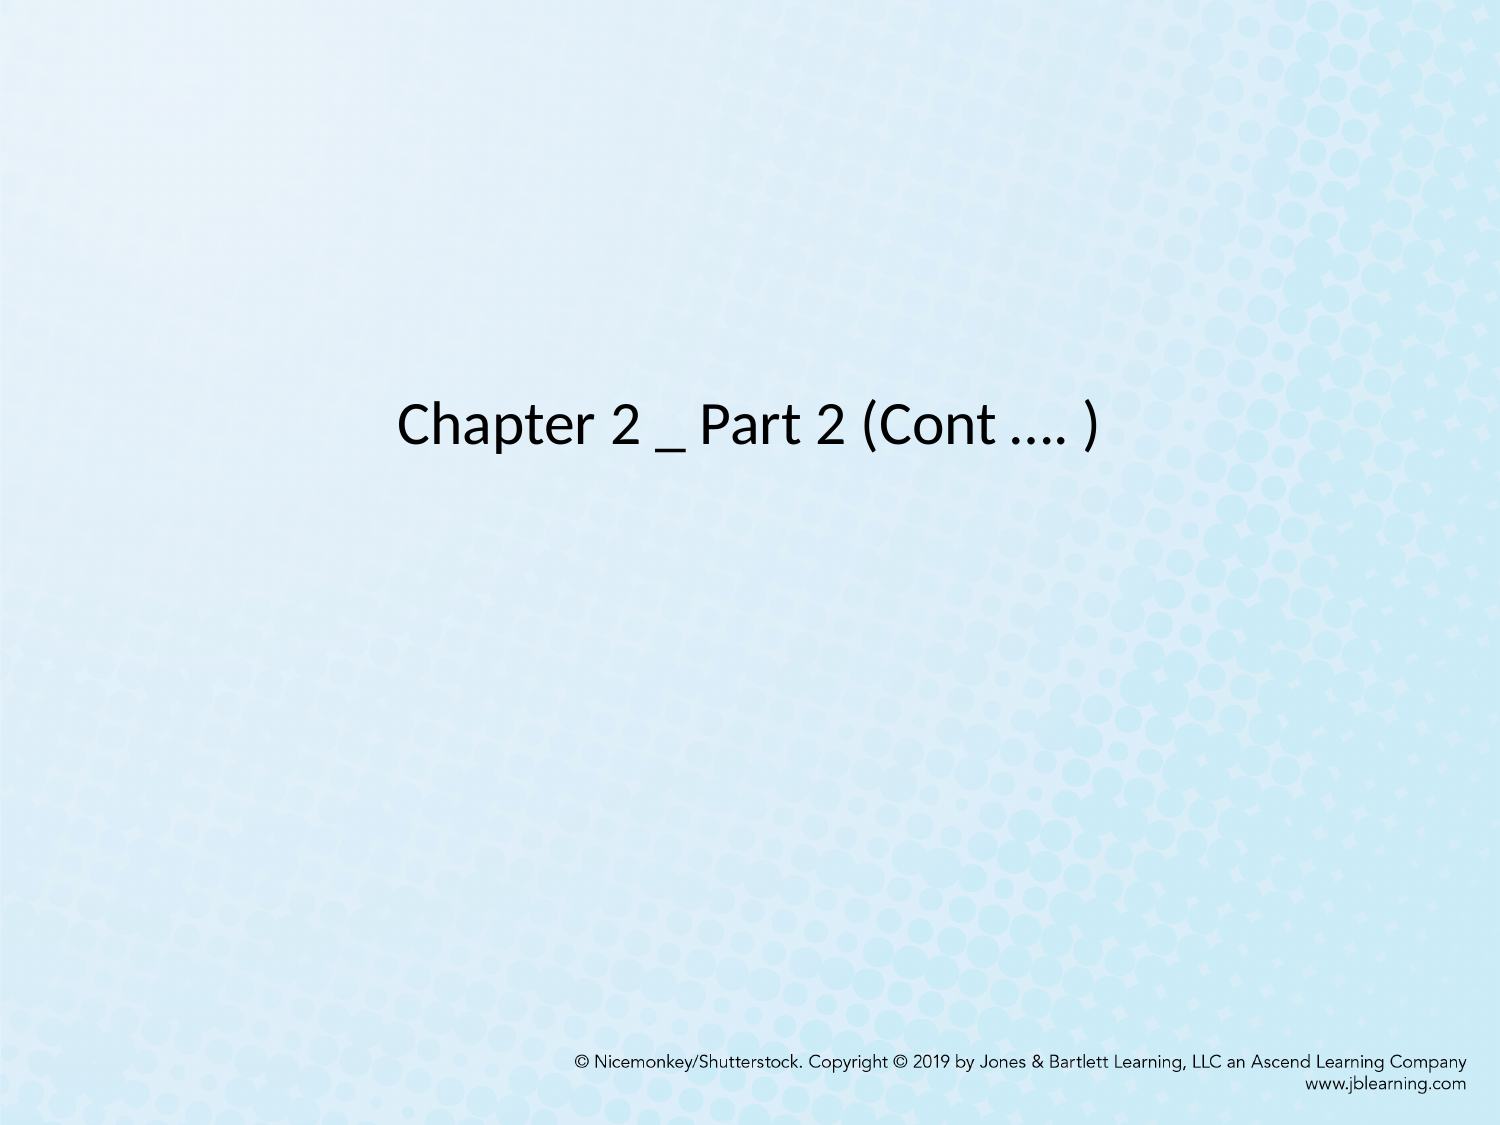

# Chapter 2 _ Part 2 (Cont …. )